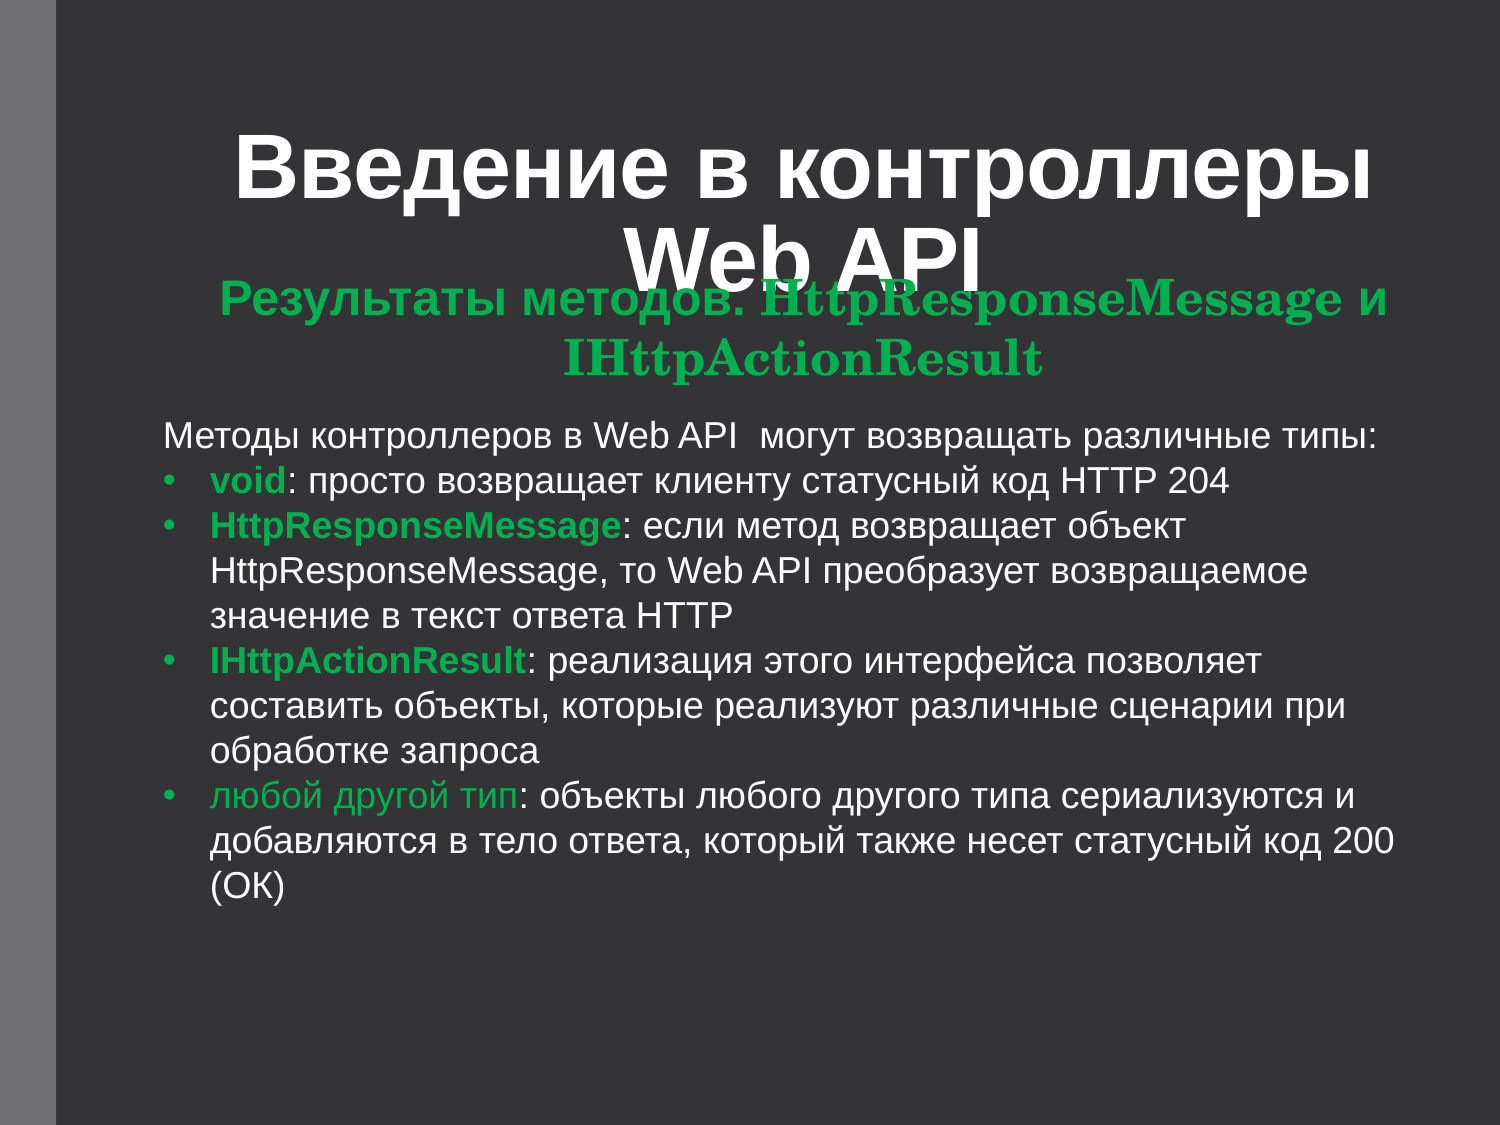

# Введение в контроллеры Web API
Результаты методов. HttpResponseMessage и IHttpActionResult
Методы контроллеров в Web API  могут возвращать различные типы:
void: просто возвращает клиенту статусный код HTTP 204
HttpResponseMessage: если метод возвращает объект HttpResponseMessage, то Web API преобразует возвращаемое значение в текст ответа HTTP
IHttpActionResult: реализация этого интерфейса позволяет составить объекты, которые реализуют различные сценарии при обработке запроса
любой другой тип: объекты любого другого типа сериализуются и добавляются в тело ответа, который также несет статусный код 200 (ОК)